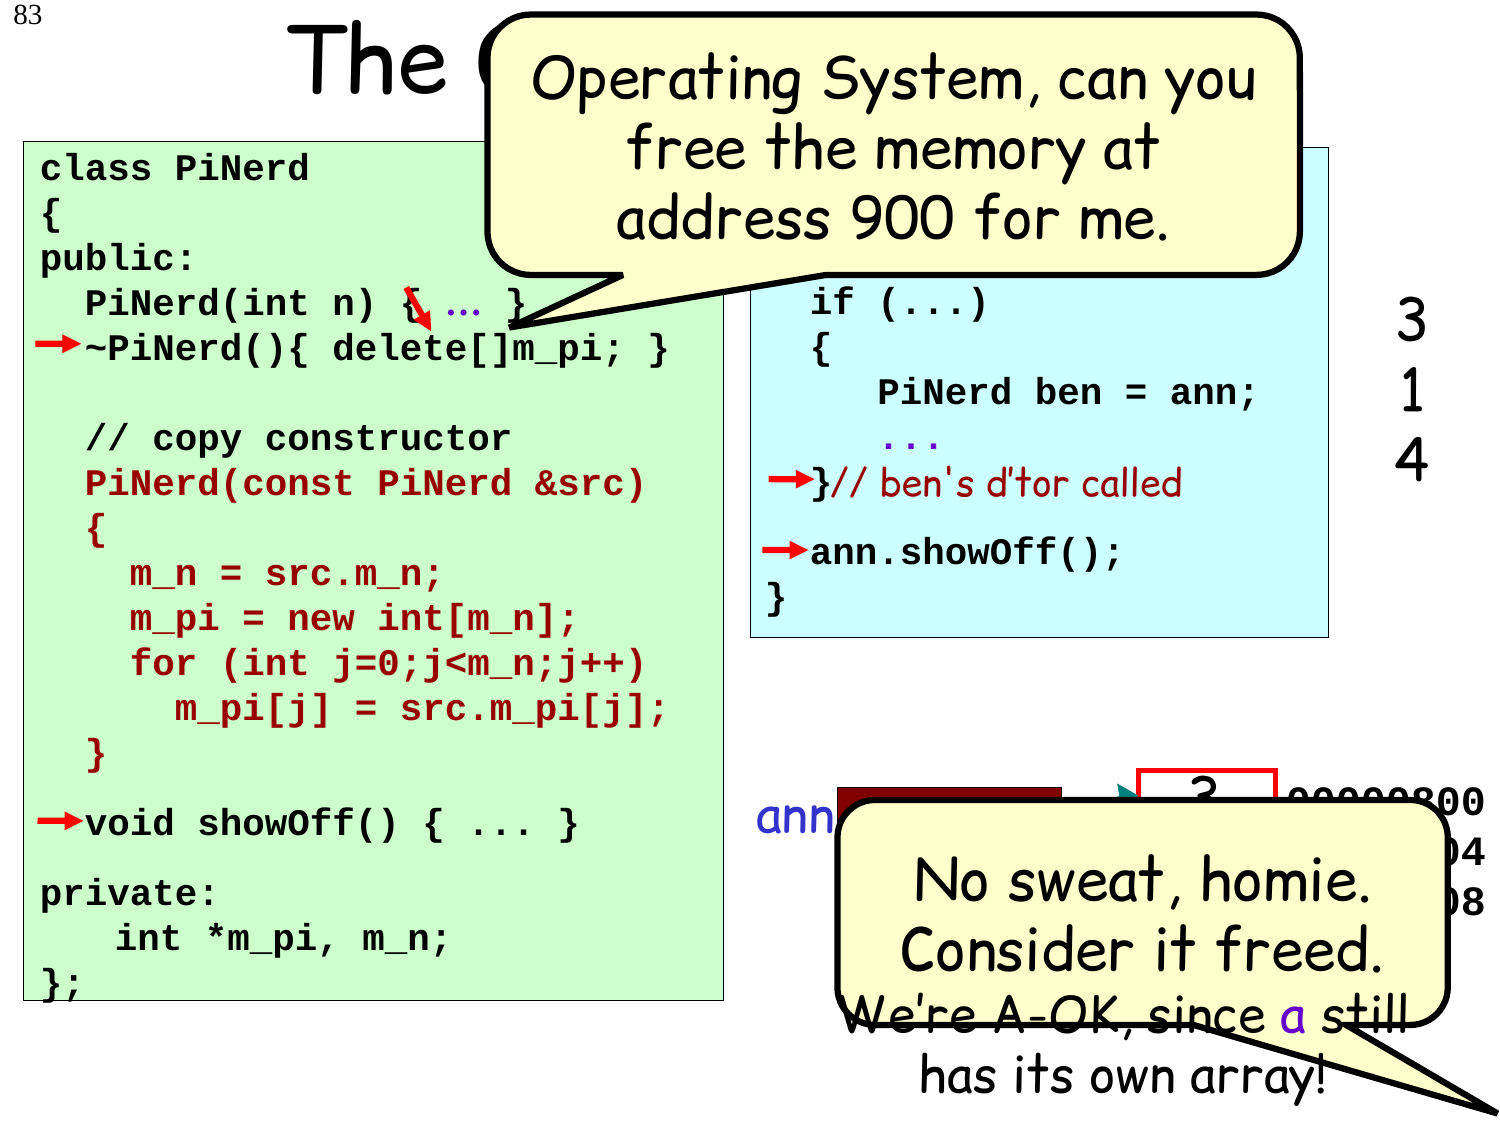

The Copy Constructor
83
Operating System, can you free the memory at address 900 for me.
int main()
{
  PiNerd ann(3);
  if (...)
  {
     PiNerd ben = ann;
     ...
  }

  ann.showOff();
}

class PiNerd
{
public:
  PiNerd(int n) { … }
  ~PiNerd(){ delete[]m_pi; }

  // copy constructor
  PiNerd(const PiNerd &src)
  {
    m_n = src.m_n;
    m_pi = new int[m_n];
    for (int j=0;j<m_n;j++)
      m_pi[j] = src.m_pi[j];
  }

  void showOff() { ... }

private:
	int *m_pi, m_n;
};

3
1
4

// ben's d’tor called

3
00000800
00000804
00000808

ann

m_n

m_pi

3
1
4
800
ben

m_n

m_pi

3
00000900
00000904
00000908

3
1
900
4
No sweat, homie. Consider it freed.

We’re A-OK, since a still has its own array!